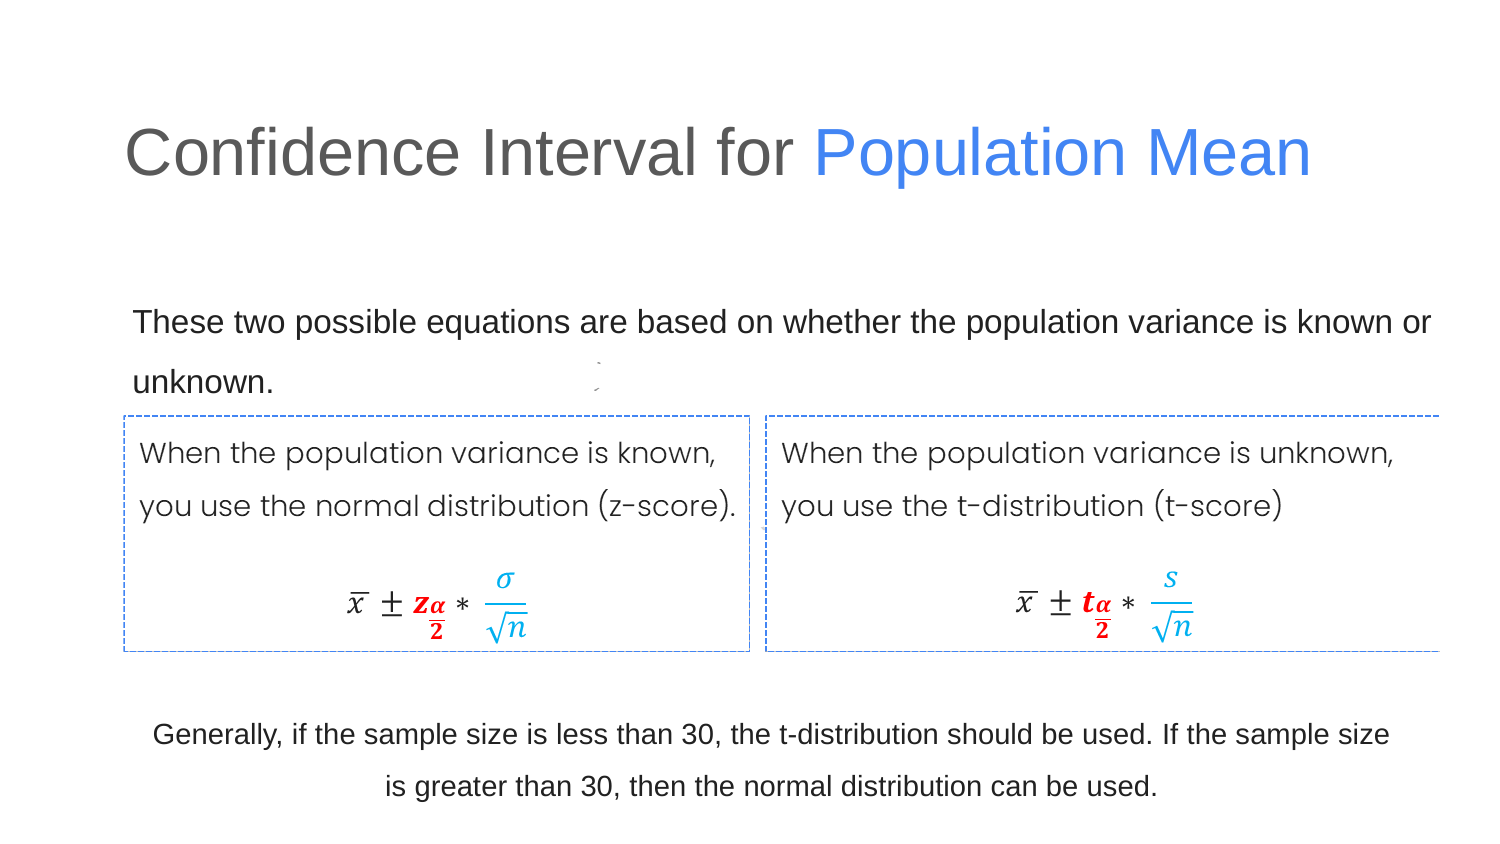

# Confidence Interval for Population Mean
These two possible equations are based on whether the population variance is known or unknown.

Generally, if the sample size is less than 30, the t-distribution should be used. If the sample size is greater than 30, then the normal distribution can be used.